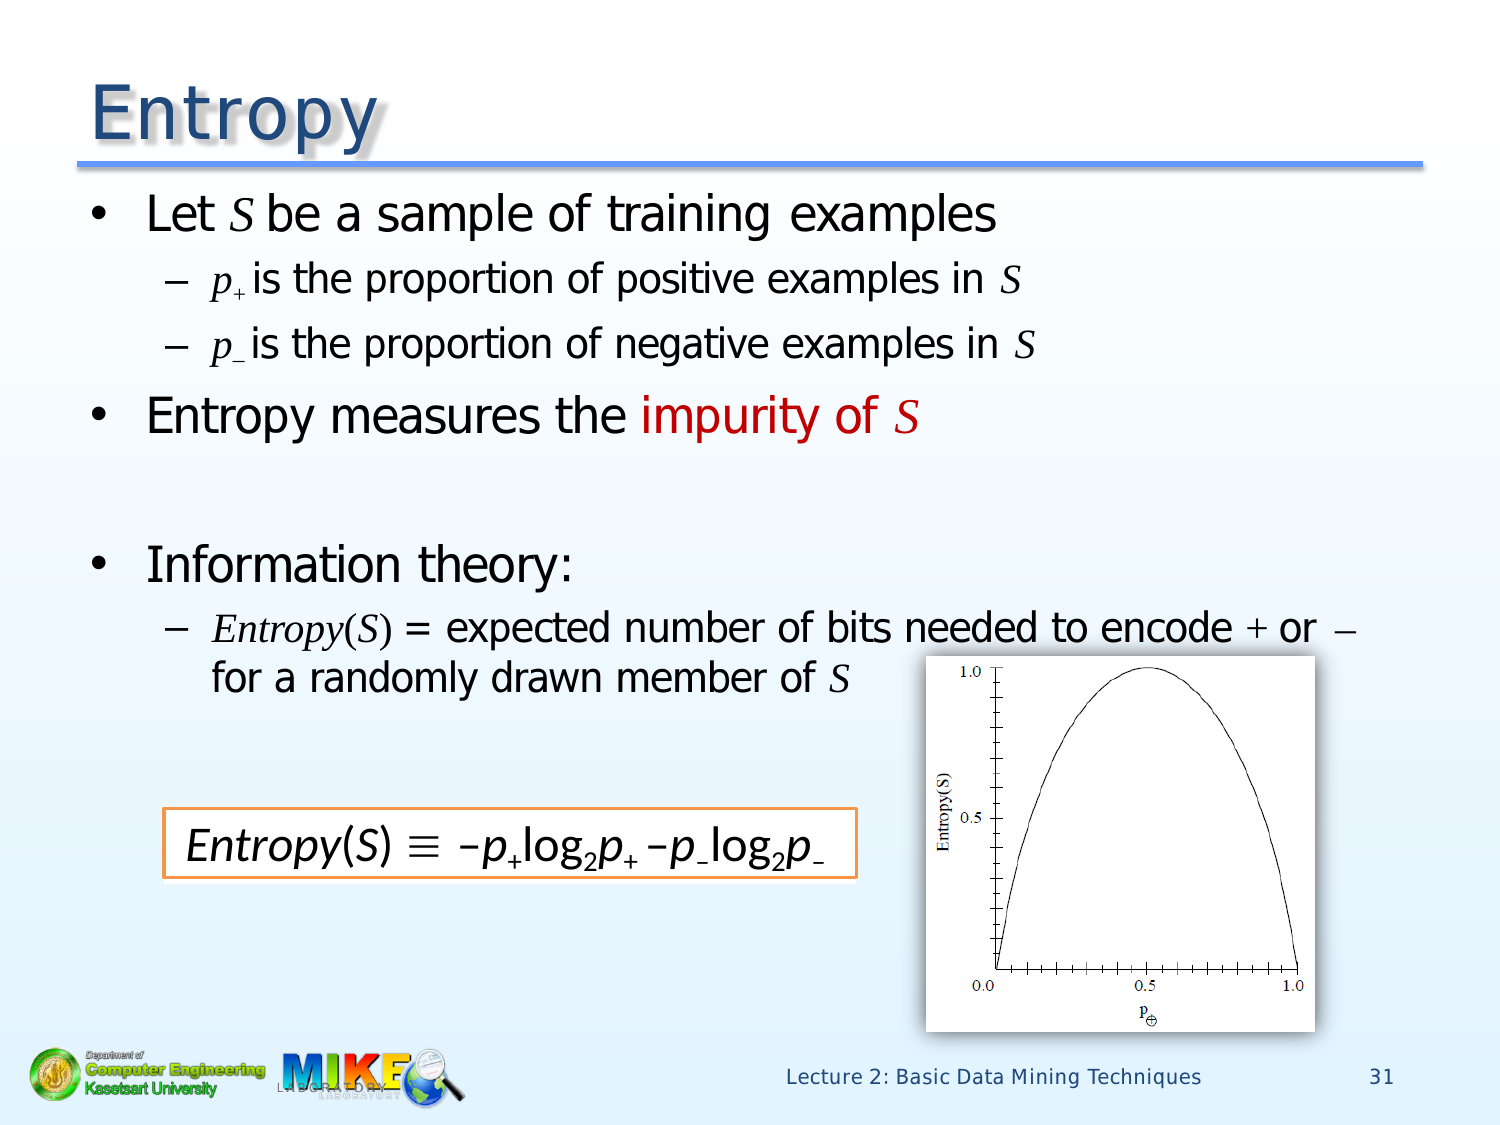

# Entropy
Let S be a sample of training examples
p+ is the proportion of positive examples in S
p– is the proportion of negative examples in S
Entropy measures the impurity of S

Information theory:
Entropy(S) = expected number of bits needed to encode + or –
for a randomly drawn member of S

Entropy(S) ≡ –p+log2p+ –p–log2p–
Lecture 2: Basic Data Mining Techniques
31